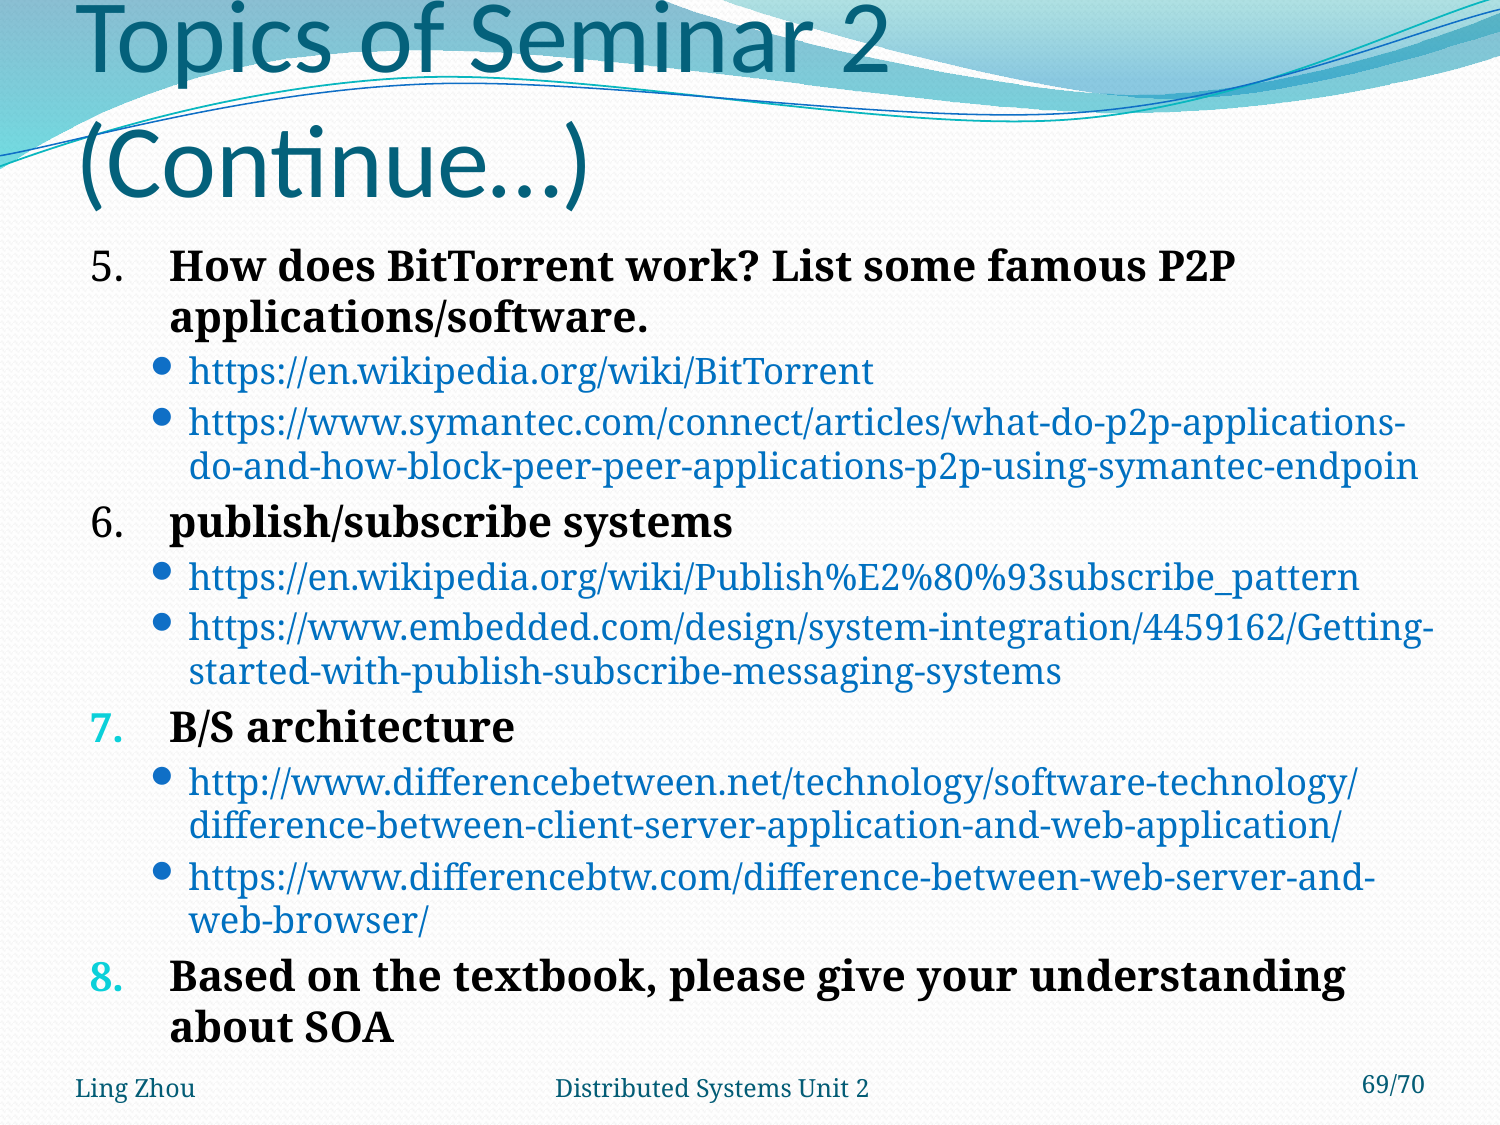

# Topics of Seminar 2 (Continue…)
5.	How does BitTorrent work? List some famous P2P applications/software.
https://en.wikipedia.org/wiki/BitTorrent
https://www.symantec.com/connect/articles/what-do-p2p-applications-do-and-how-block-peer-peer-applications-p2p-using-symantec-endpoin
6.	publish/subscribe systems
https://en.wikipedia.org/wiki/Publish%E2%80%93subscribe_pattern
https://www.embedded.com/design/system-integration/4459162/Getting-started-with-publish-subscribe-messaging-systems
B/S architecture
http://www.differencebetween.net/technology/software-technology/difference-between-client-server-application-and-web-application/
https://www.differencebtw.com/difference-between-web-server-and-web-browser/
Based on the textbook, please give your understanding about SOA
Ling Zhou
Distributed Systems Unit 2
69/70